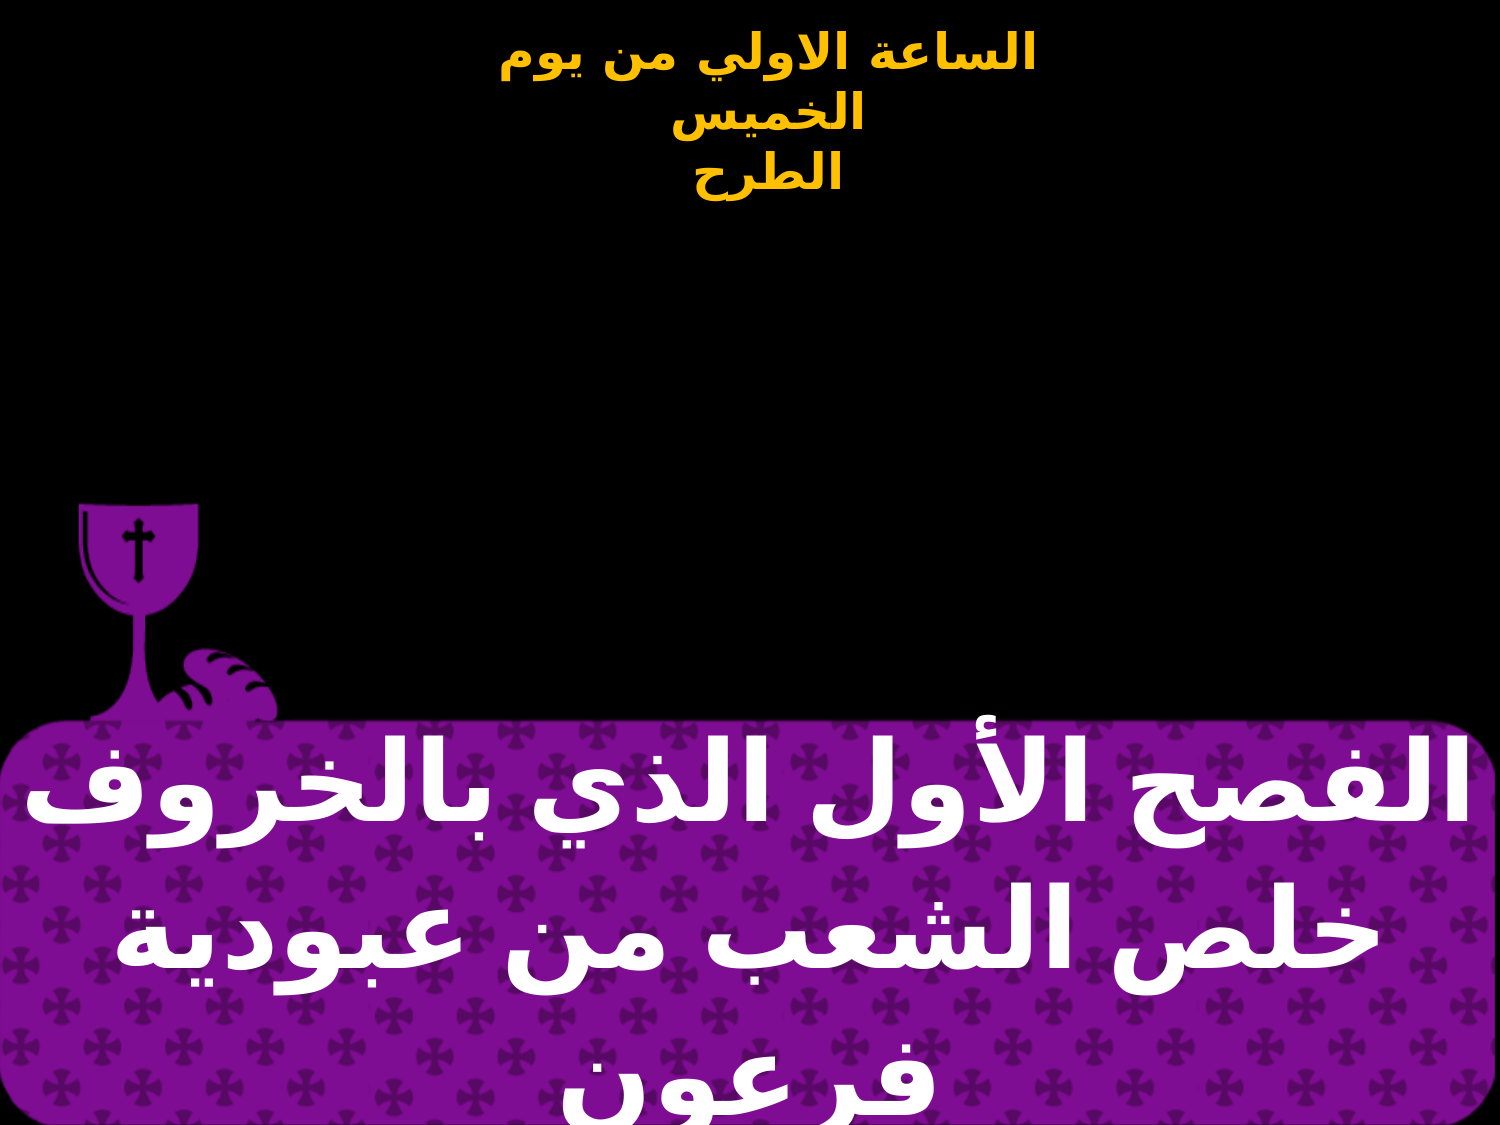

| الفصح الأول الذي بالخروف خلص الشعب من عبودية فرعون |
| --- |